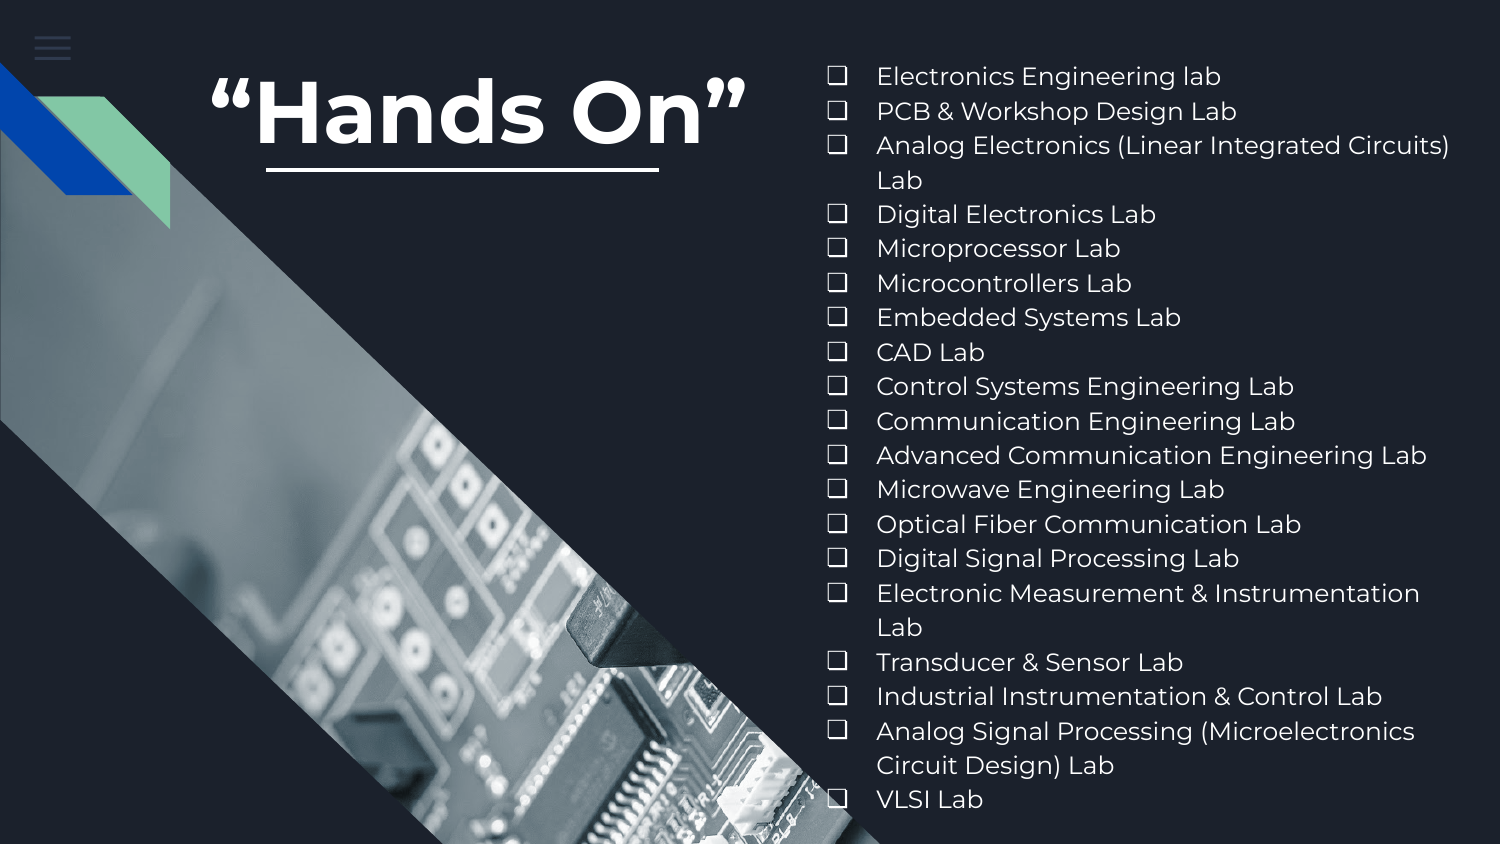

# “Hands On”
Electronics Engineering lab
PCB & Workshop Design Lab
Analog Electronics (Linear Integrated Circuits) Lab
Digital Electronics Lab
Microprocessor Lab
Microcontrollers Lab
Embedded Systems Lab
CAD Lab
Control Systems Engineering Lab
Communication Engineering Lab
Advanced Communication Engineering Lab
Microwave Engineering Lab
Optical Fiber Communication Lab
Digital Signal Processing Lab
Electronic Measurement & Instrumentation Lab
Transducer & Sensor Lab
Industrial Instrumentation & Control Lab
Analog Signal Processing (Microelectronics Circuit Design) Lab
VLSI Lab